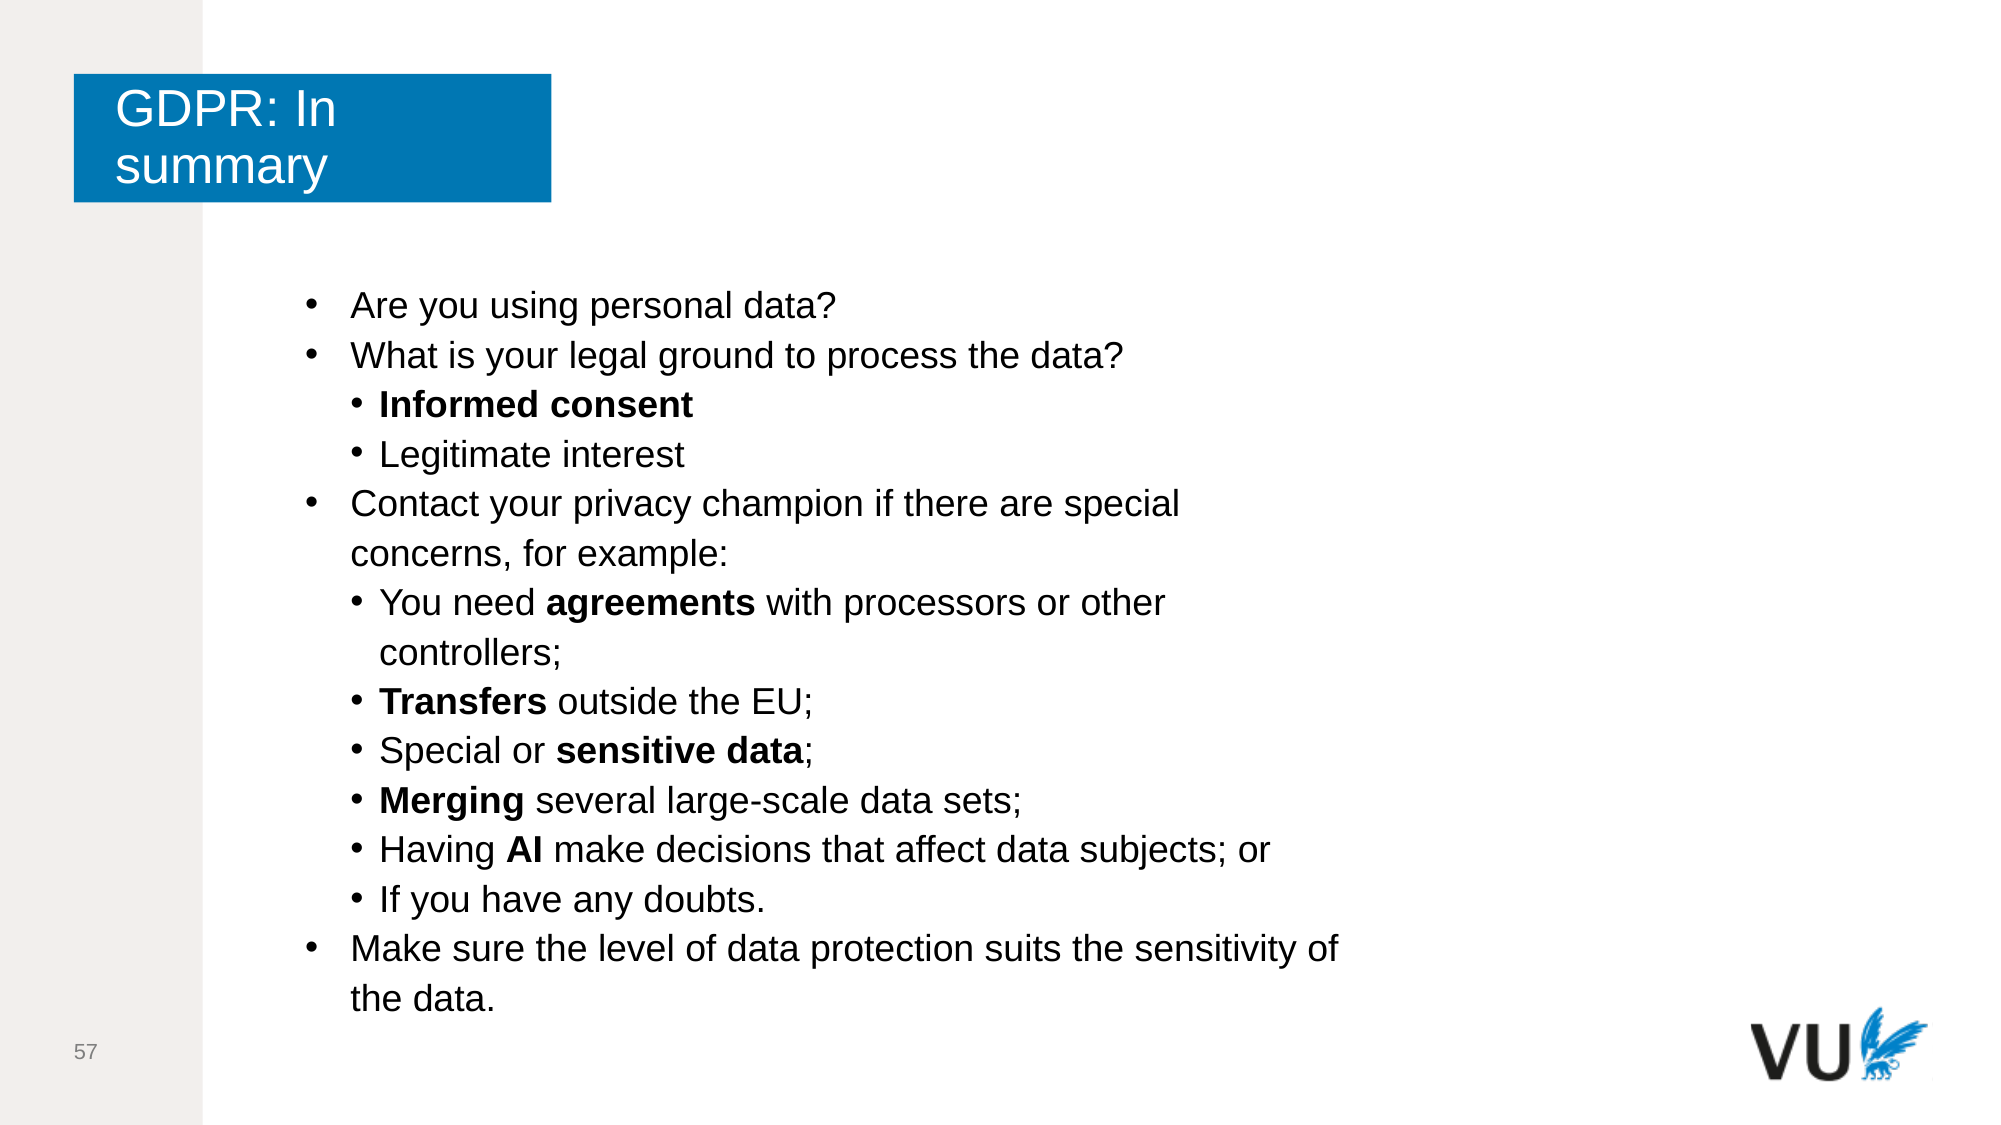

# GDPR: In summary
Are you using personal data?
What is your legal ground to process the data?
Informed consent
Legitimate interest
Contact your privacy champion if there are special concerns, for example:
You need agreements with processors or other controllers;
Transfers outside the EU;
Special or sensitive data;
Merging several large-scale data sets;
Having AI make decisions that affect data subjects; or
If you have any doubts.
Make sure the level of data protection suits the sensitivity of the data.
57